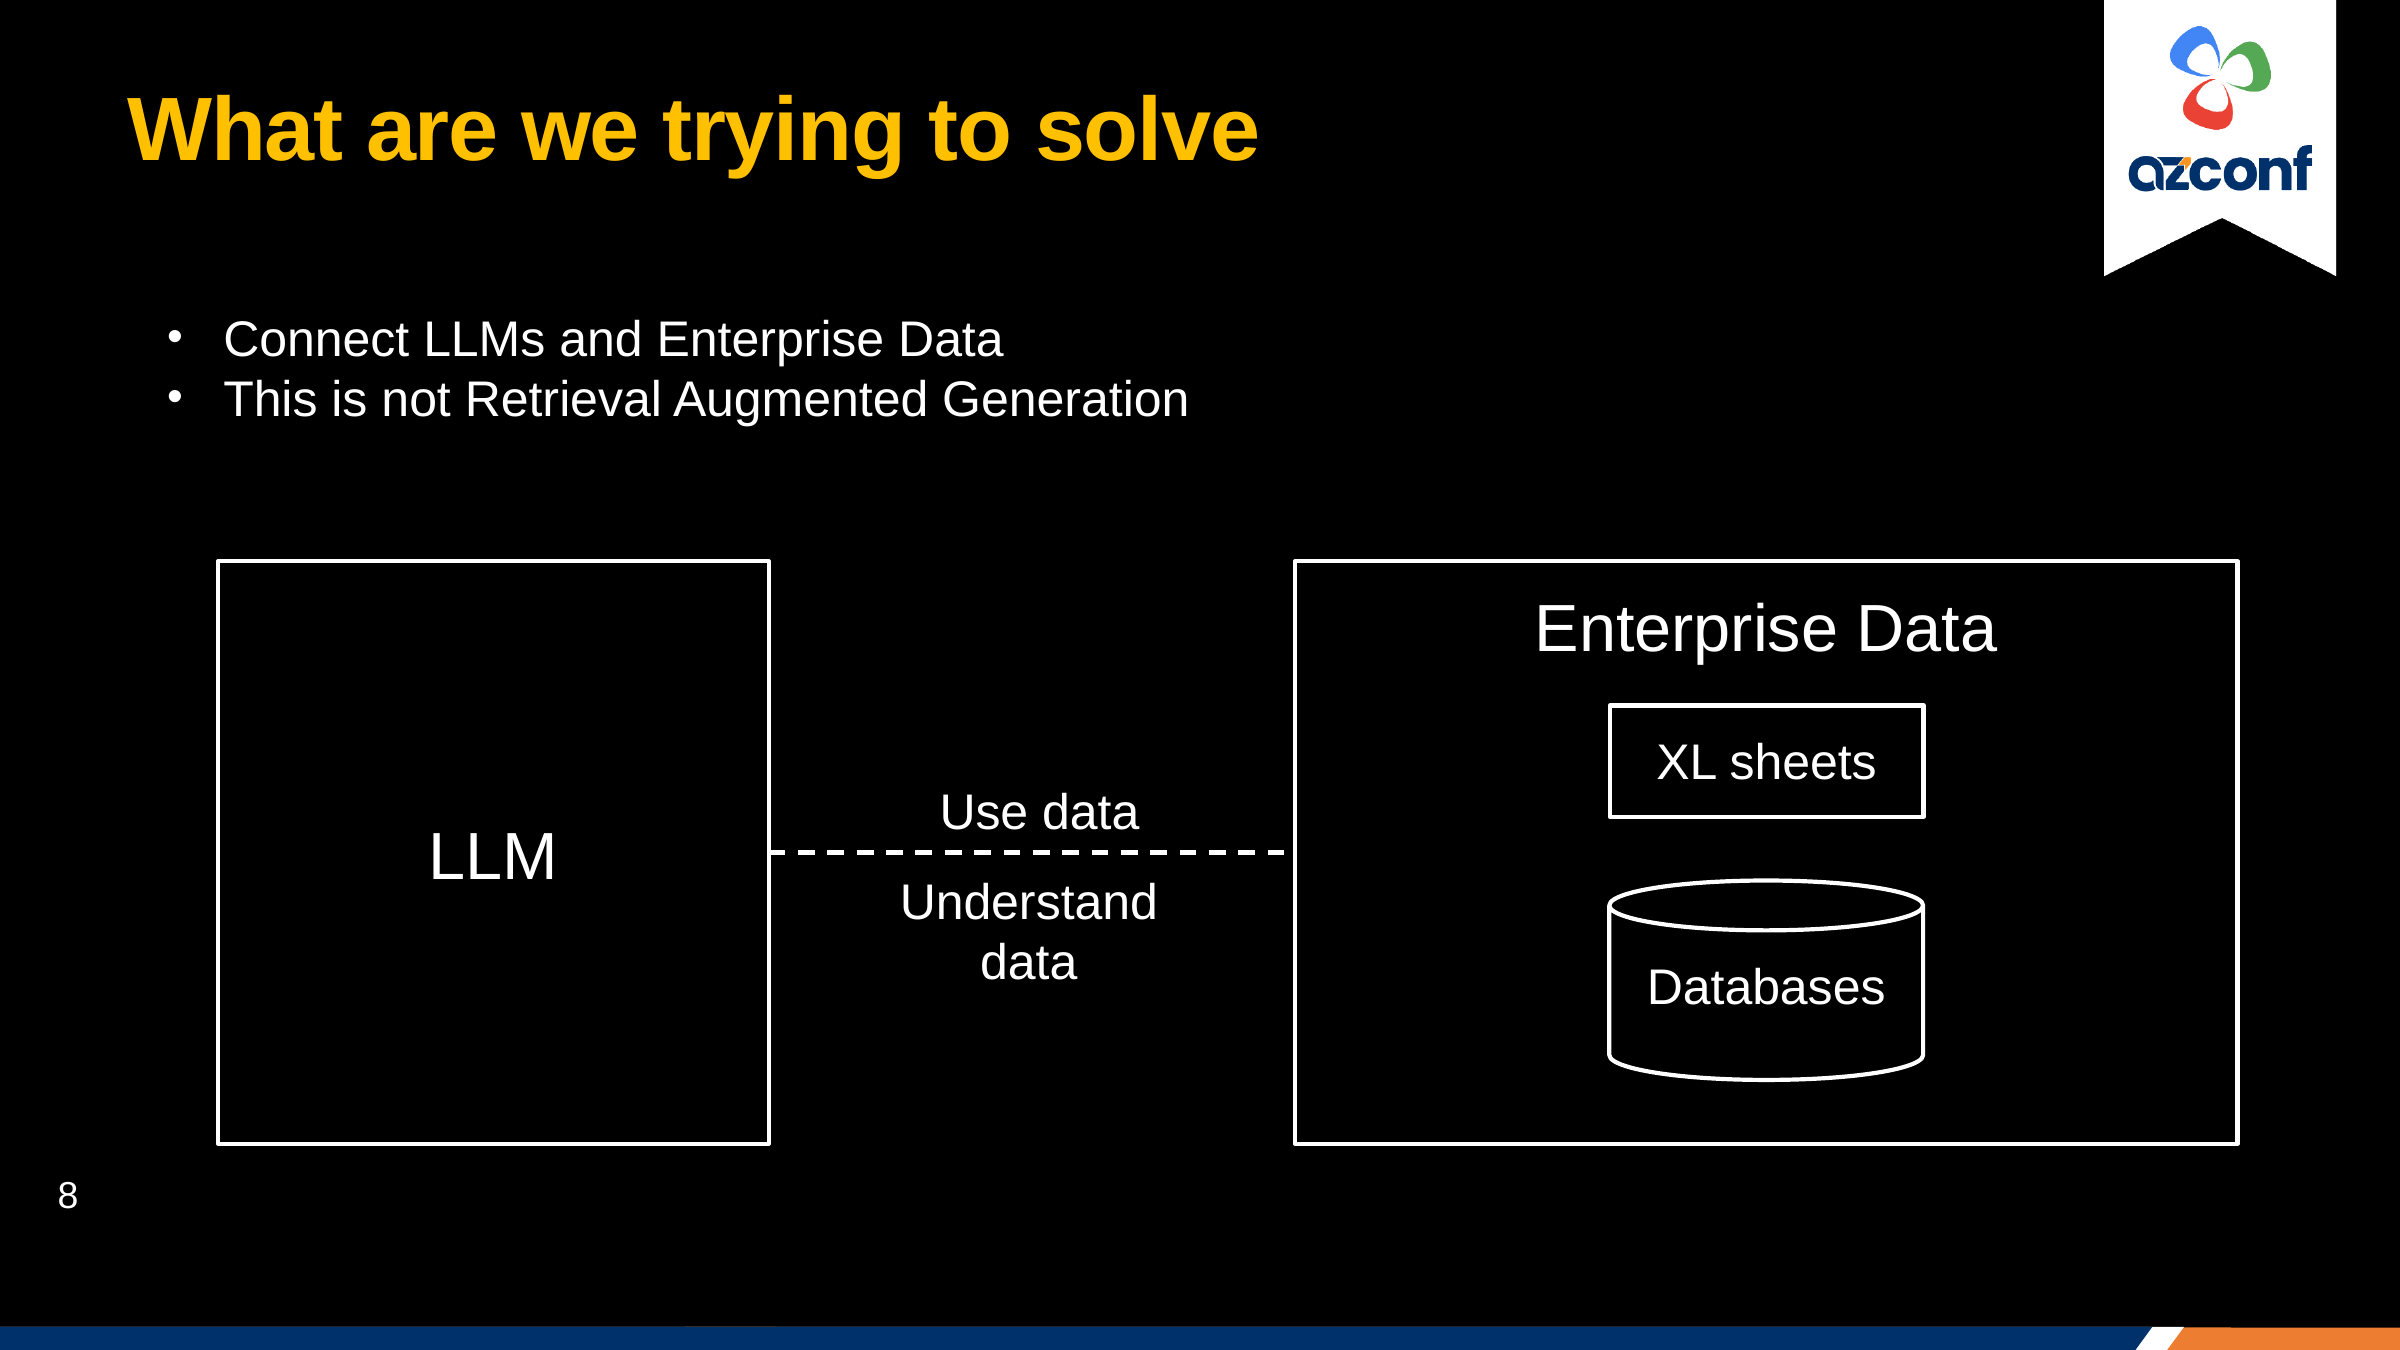

# What are we trying to solve
Connect LLMs and Enterprise Data
This is not Retrieval Augmented Generation
LLM
Enterprise Data
XL sheets
Use data
Understand data
Databases